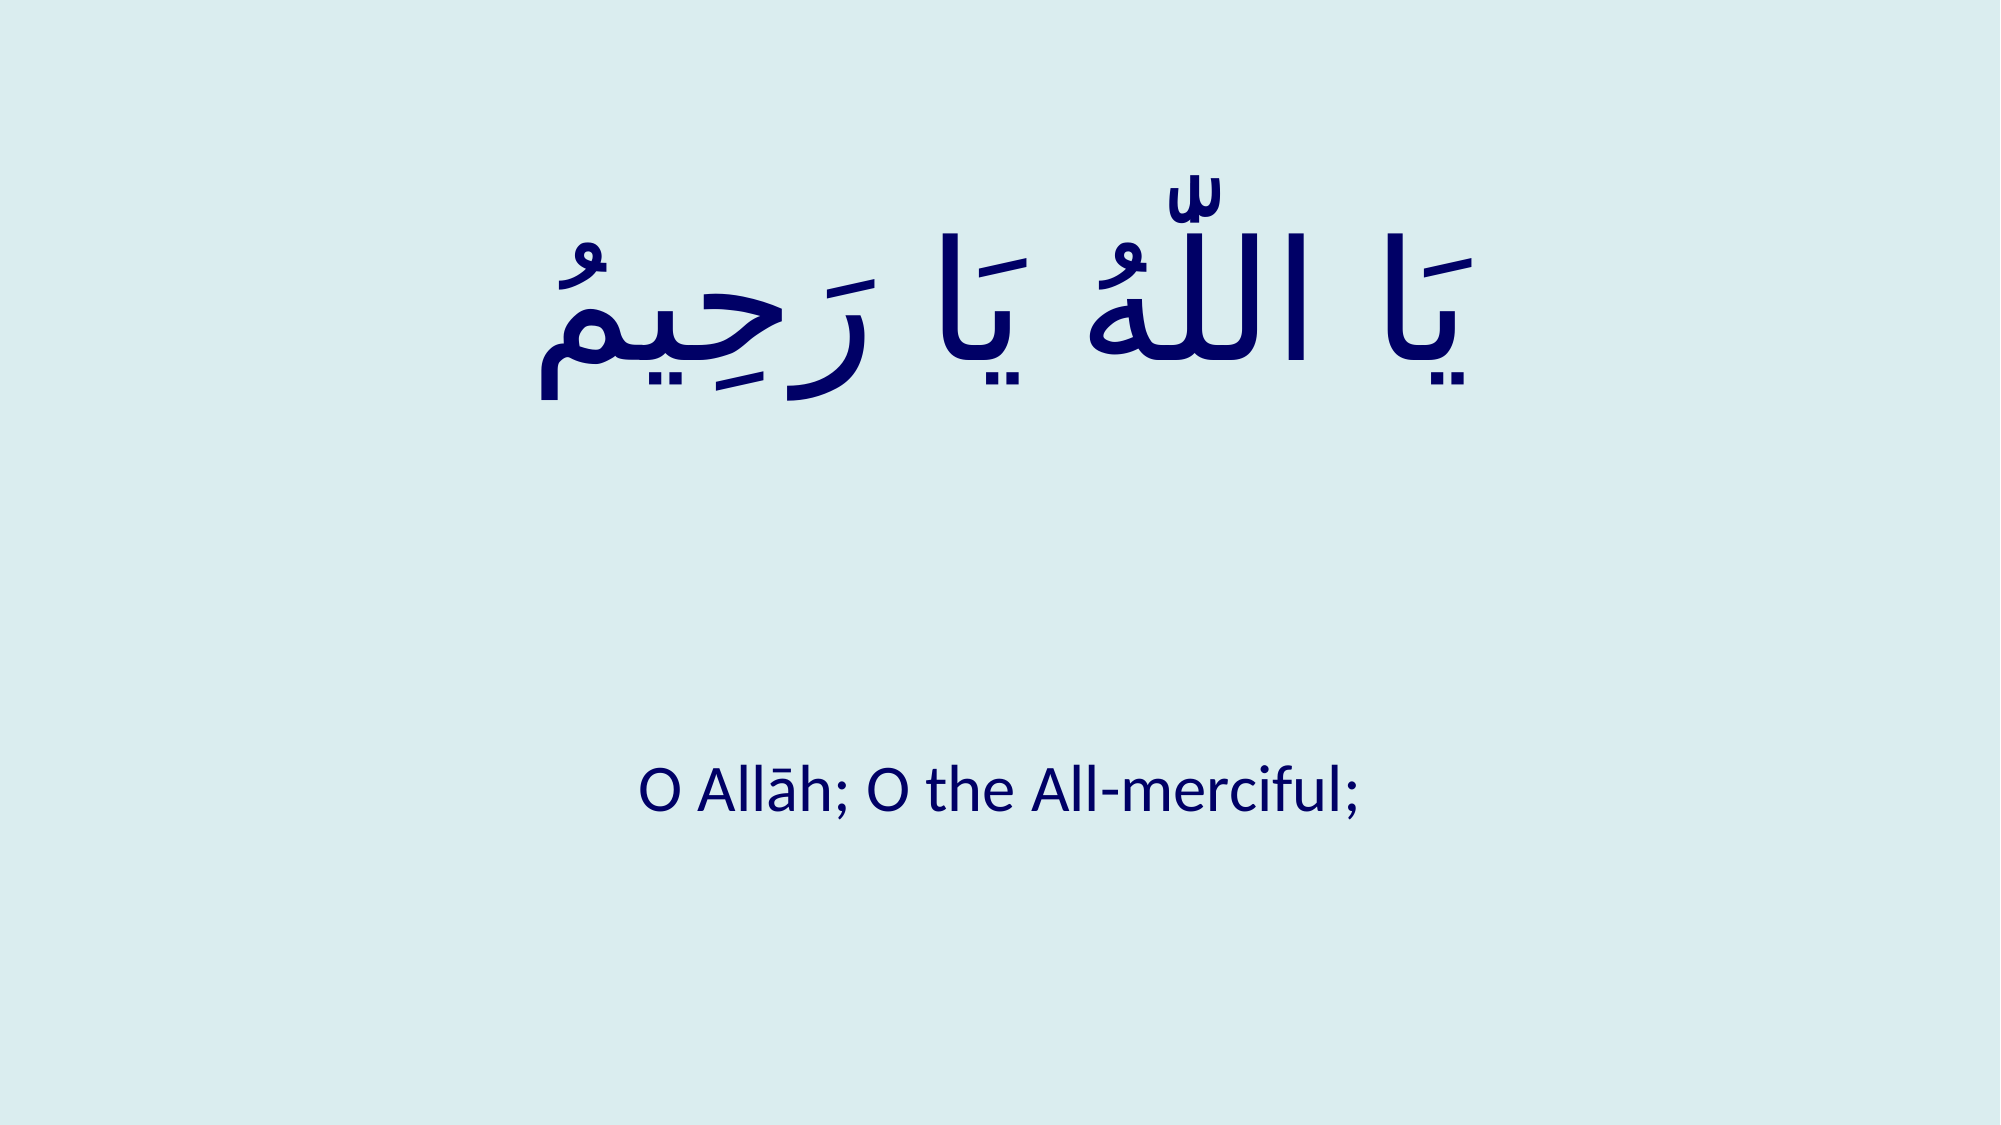

# يَا اللّٰهُ يَا رَحِيمُ
O Allāh; O the All-merciful;